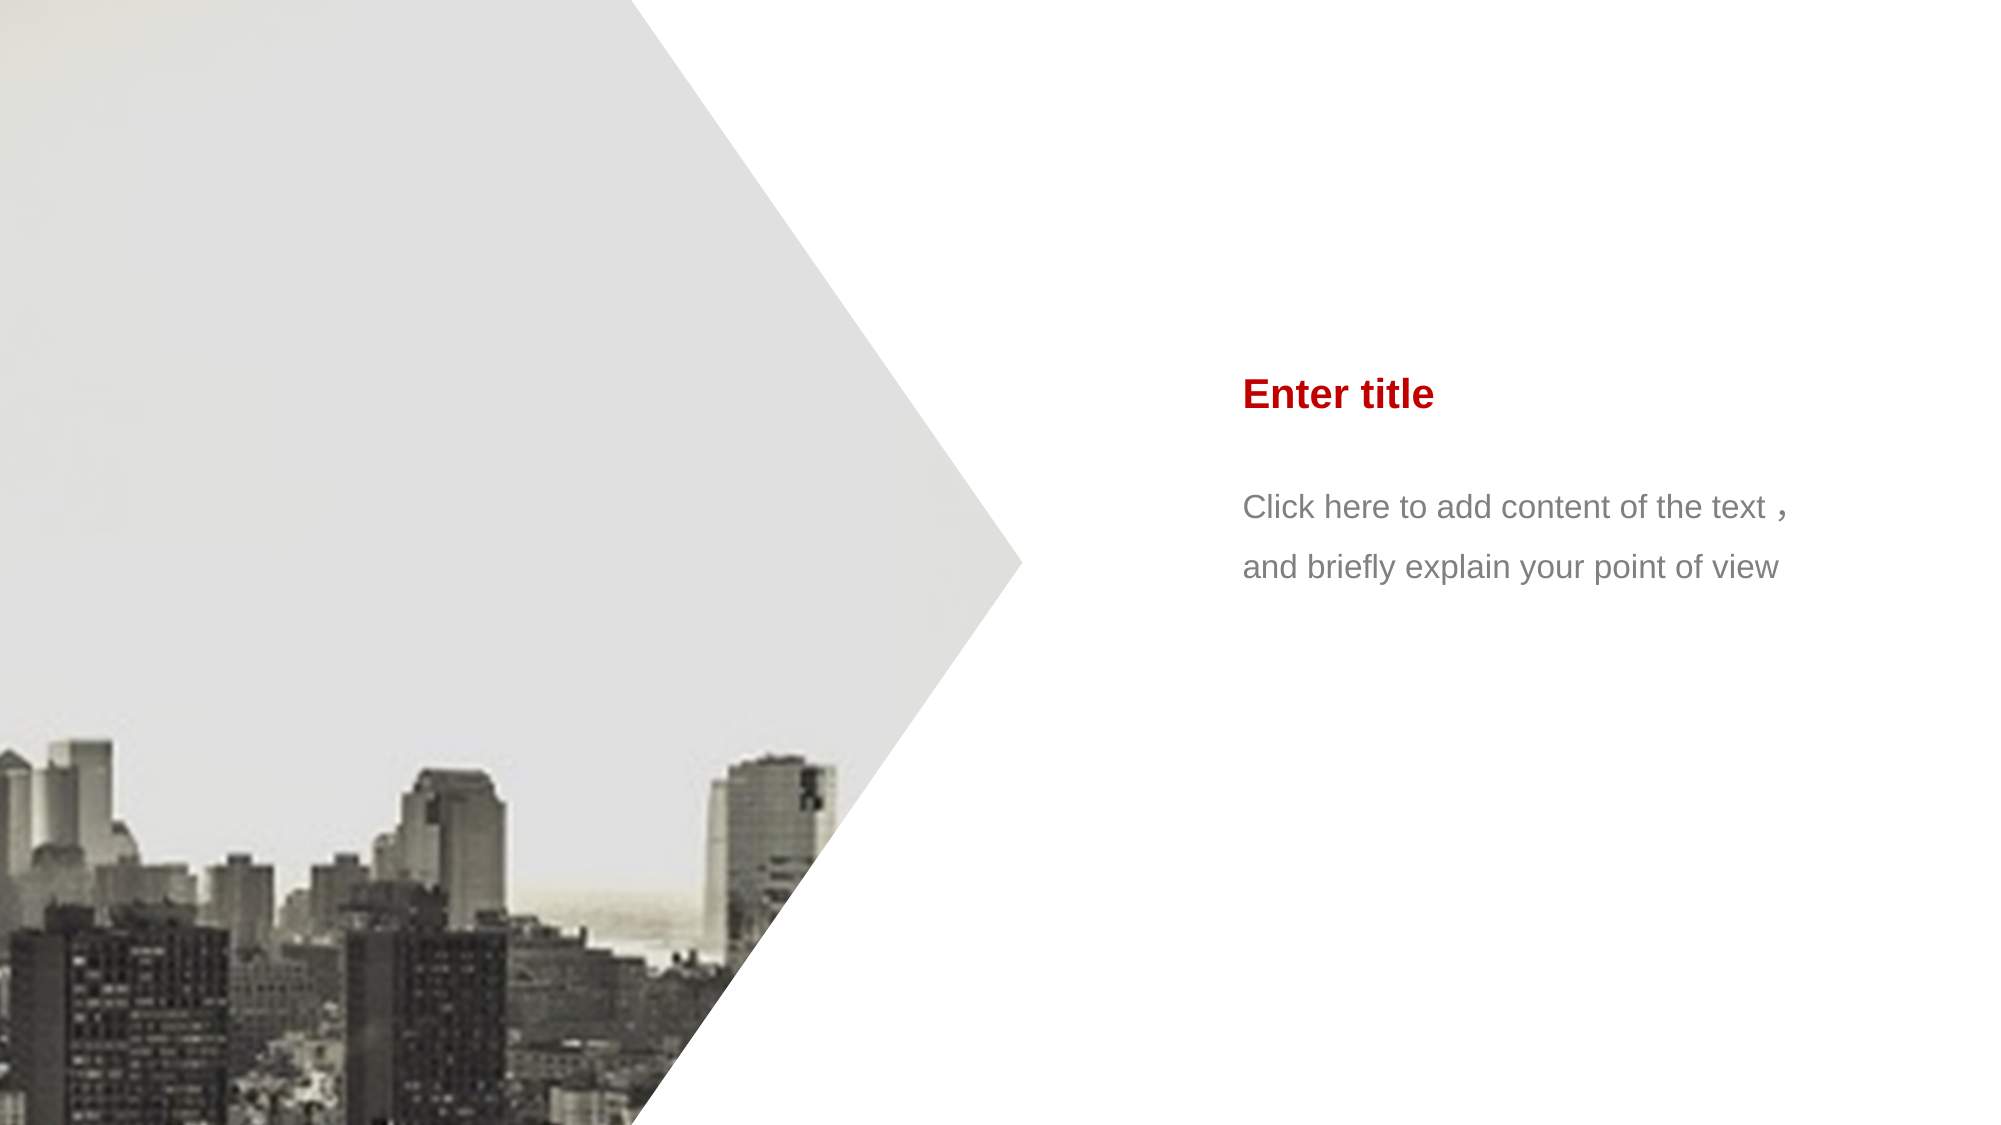

Enter title
Click here to add content of the text，and briefly explain your point of view